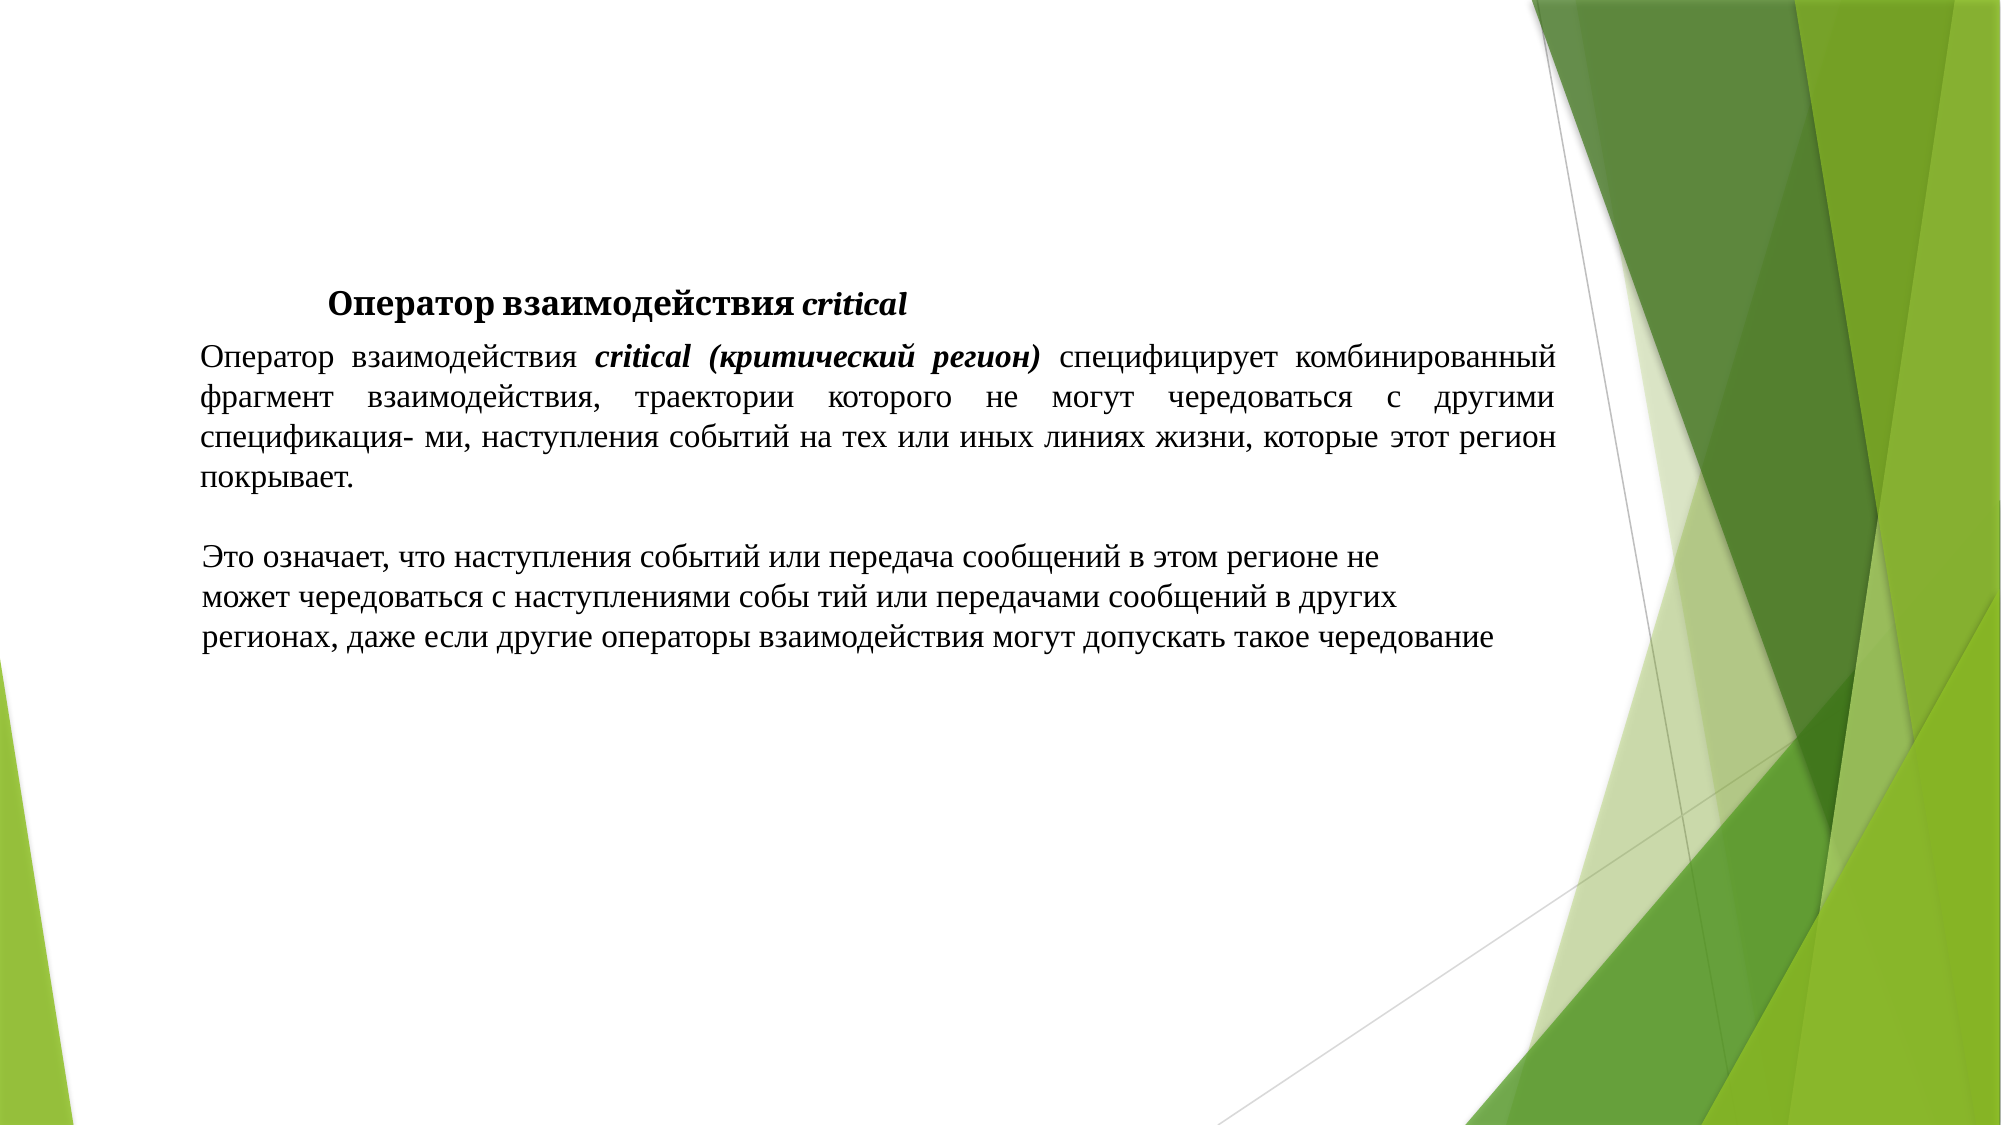

Оператор взаимодействия critical
Оператор взаимодействия critical (критический регион) специфицирует комбинированный фрагмент взаимодействия, траектории которого не могут чередоваться с другими спецификация- ми, наступления событий на тех или иных линиях жизни, которые этот регион покрывает.

   Это означает, что наступления событий или передача сообщений в этом регионе не
   может чередоваться с наступлениями собы тий или передачами сообщений в других
   регионах, даже если другие операторы взаимодействия могут допускать такое чередование